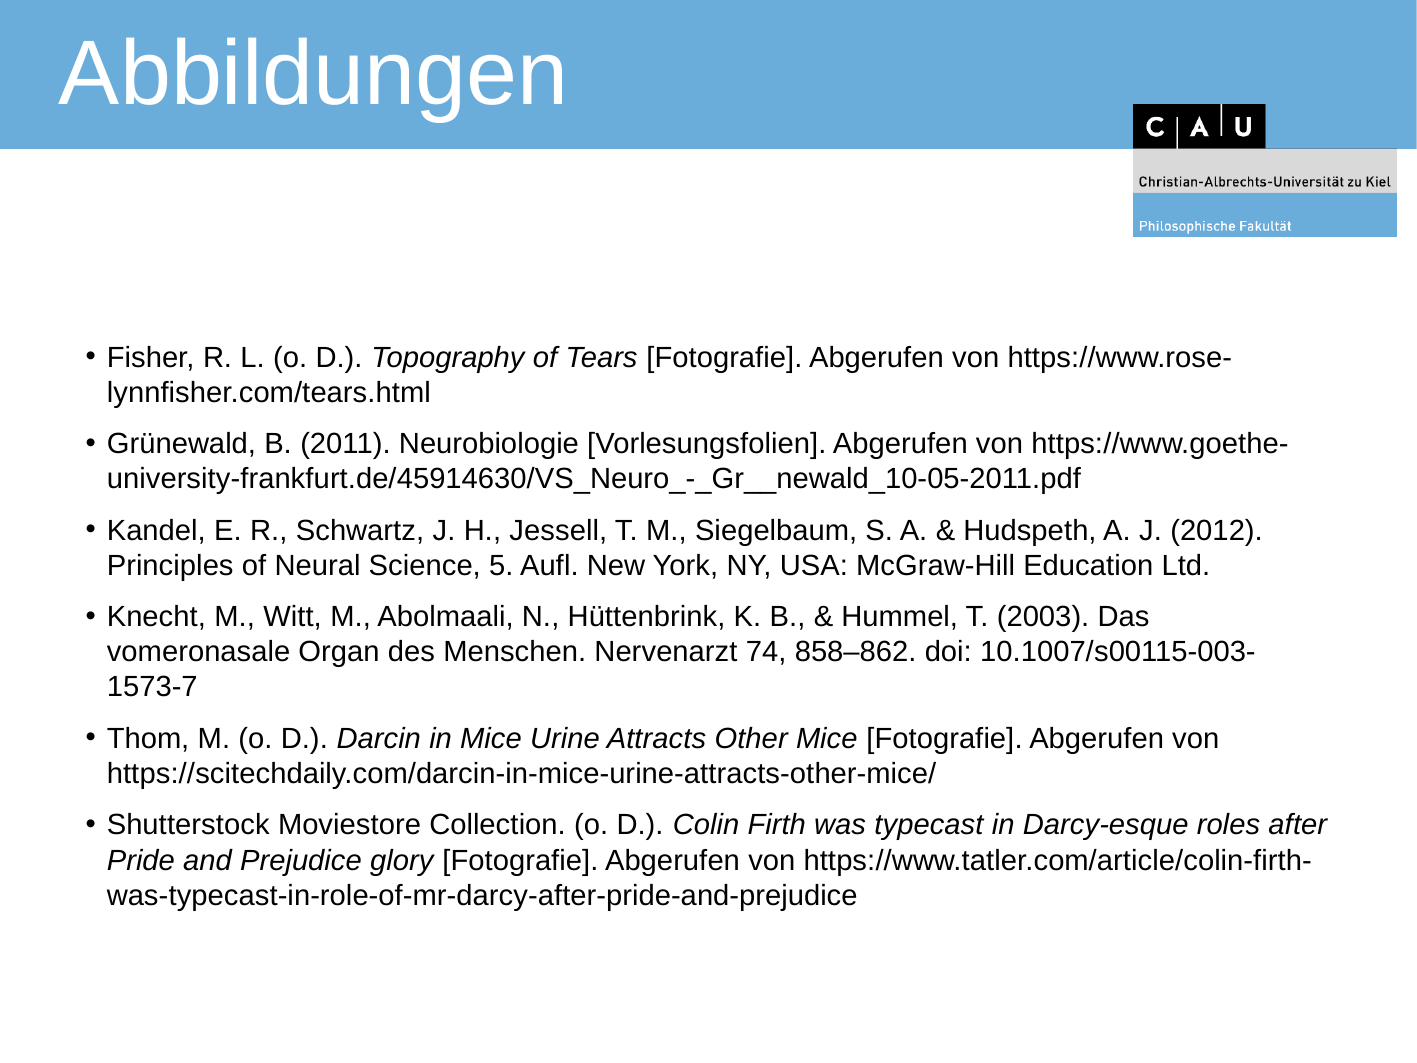

# Abbildungen
Fisher, R. L. (o. D.). Topography of Tears [Fotografie]. Abgerufen von https://www.rose-lynnfisher.com/tears.html
Grünewald, B. (2011). Neurobiologie [Vorlesungsfolien]. Abgerufen von https://www.goethe-university-frankfurt.de/45914630/VS_Neuro_-_Gr__newald_10-05-2011.pdf
Kandel, E. R., Schwartz, J. H., Jessell, T. M., Siegelbaum, S. A. & Hudspeth, A. J. (2012). Principles of Neural Science, 5. Aufl. New York, NY, USA: McGraw-Hill Education Ltd.
Knecht, M., Witt, M., Abolmaali, N., Hüttenbrink, K. B., & Hummel, T. (2003). Das vomeronasale Organ des Menschen. Nervenarzt 74, 858–862. doi: 10.1007/s00115-003-1573-7
Thom, M. (o. D.). Darcin in Mice Urine Attracts Other Mice [Fotografie]. Abgerufen von https://scitechdaily.com/darcin-in-mice-urine-attracts-other-mice/
Shutterstock Moviestore Collection. (o. D.). Colin Firth was typecast in Darcy-esque roles after Pride and Prejudice glory [Fotografie]. Abgerufen von https://www.tatler.com/article/colin-firth-was-typecast-in-role-of-mr-darcy-after-pride-and-prejudice